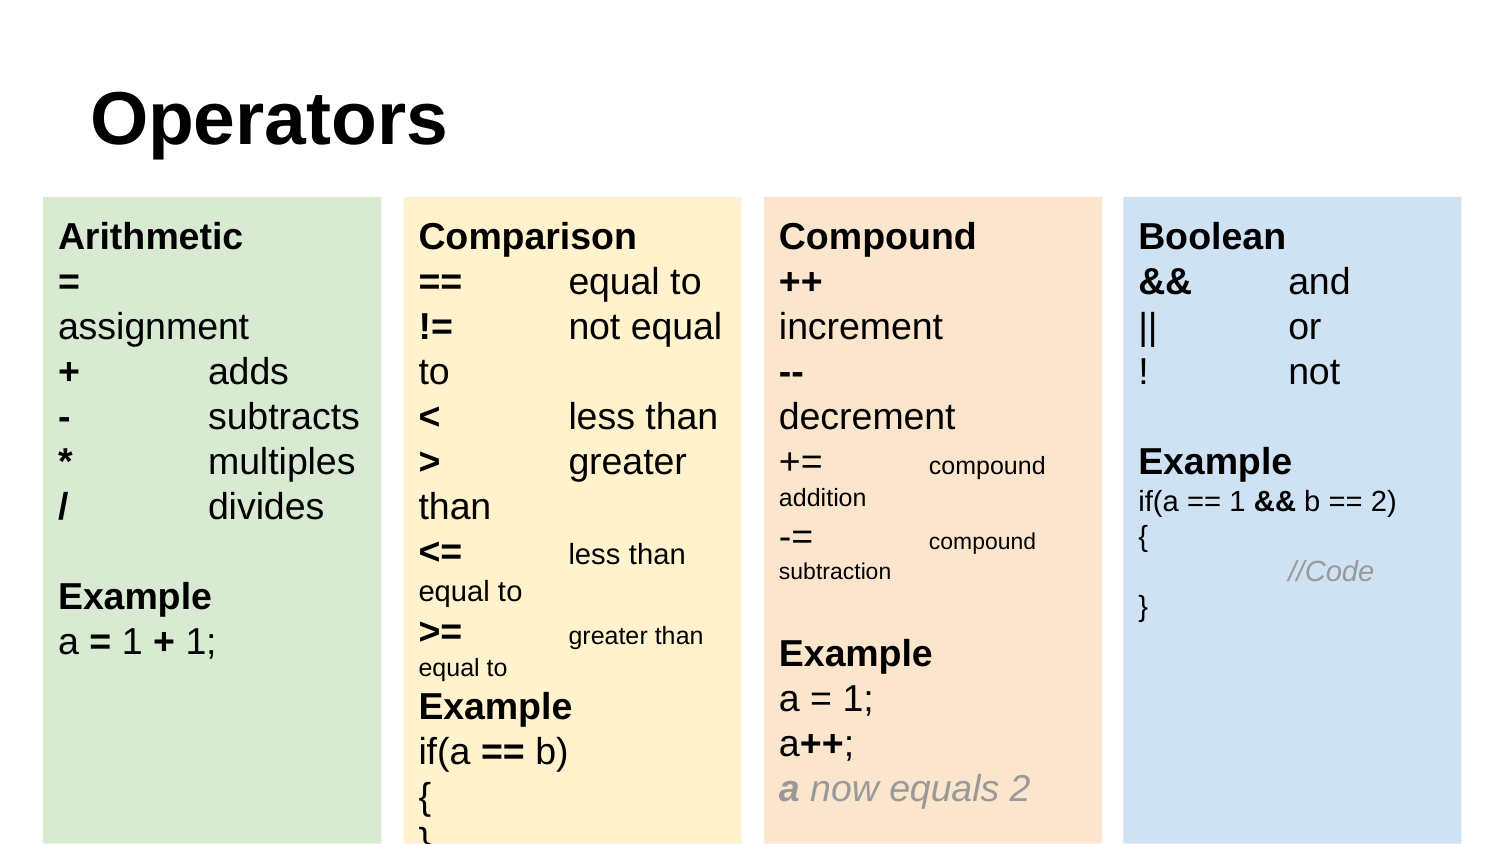

# Operators
Arithmetic
=	assignment
+ 	adds
- 	subtracts
* 	multiples
/ 	divides

Example
a = 1 + 1;
Comparison
==	equal to
!=	not equal to
< 	less than
> 	greater than
<= 	less than equal to
>=	greater than equal to
Example
if(a == b)
{
}
Compound
++	increment
-- 	decrement
+=	compound addition
-=	compound subtraction

Example
a = 1;
a++;
a now equals 2
Boolean
&&	and
||	or
!	not

Example
if(a == 1 && b == 2)
{
	//Code
}